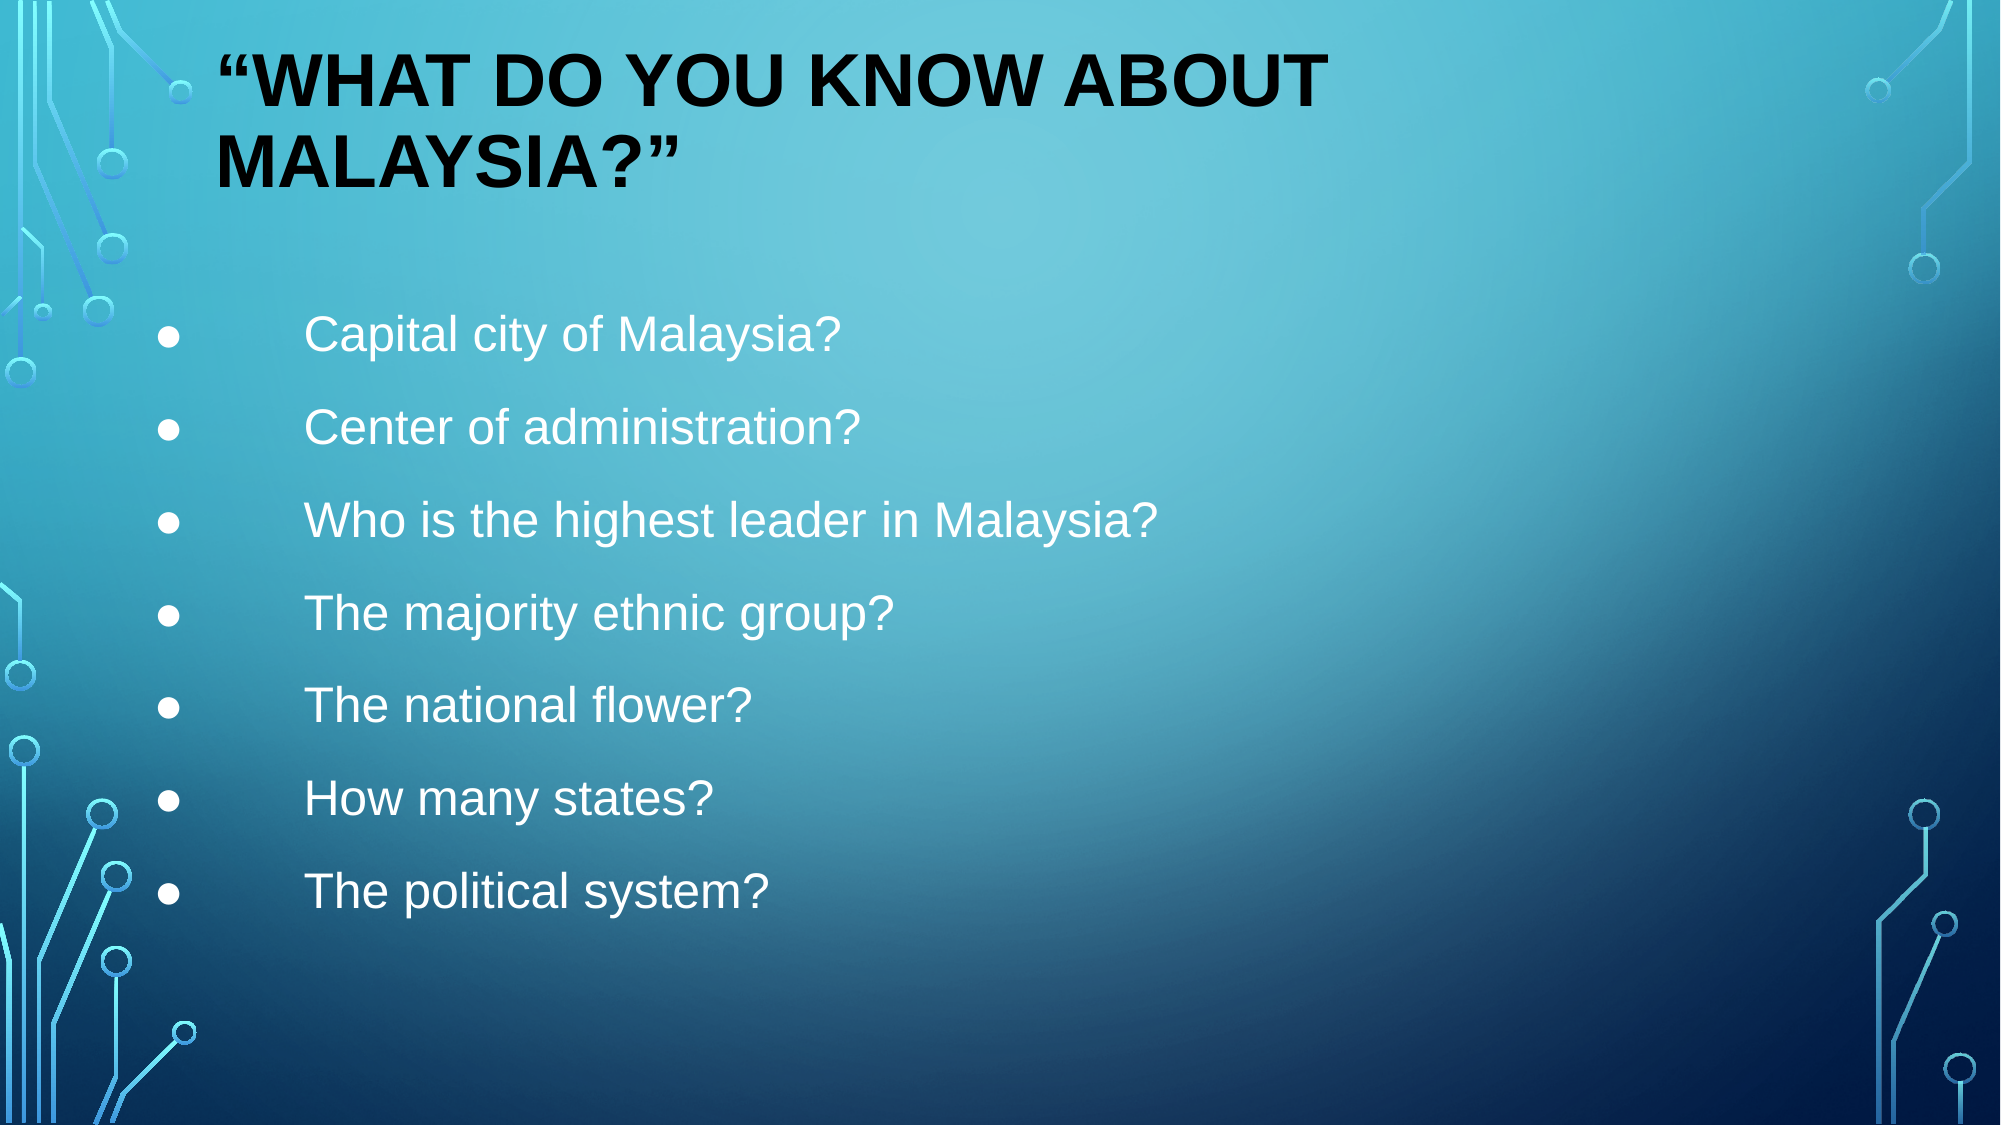

# “What do you know about Malaysia?”
●	Capital city of Malaysia?
●	Center of administration?
●	Who is the highest leader in Malaysia?
●	The majority ethnic group?
●	The national flower?
●	How many states?
●	The political system?